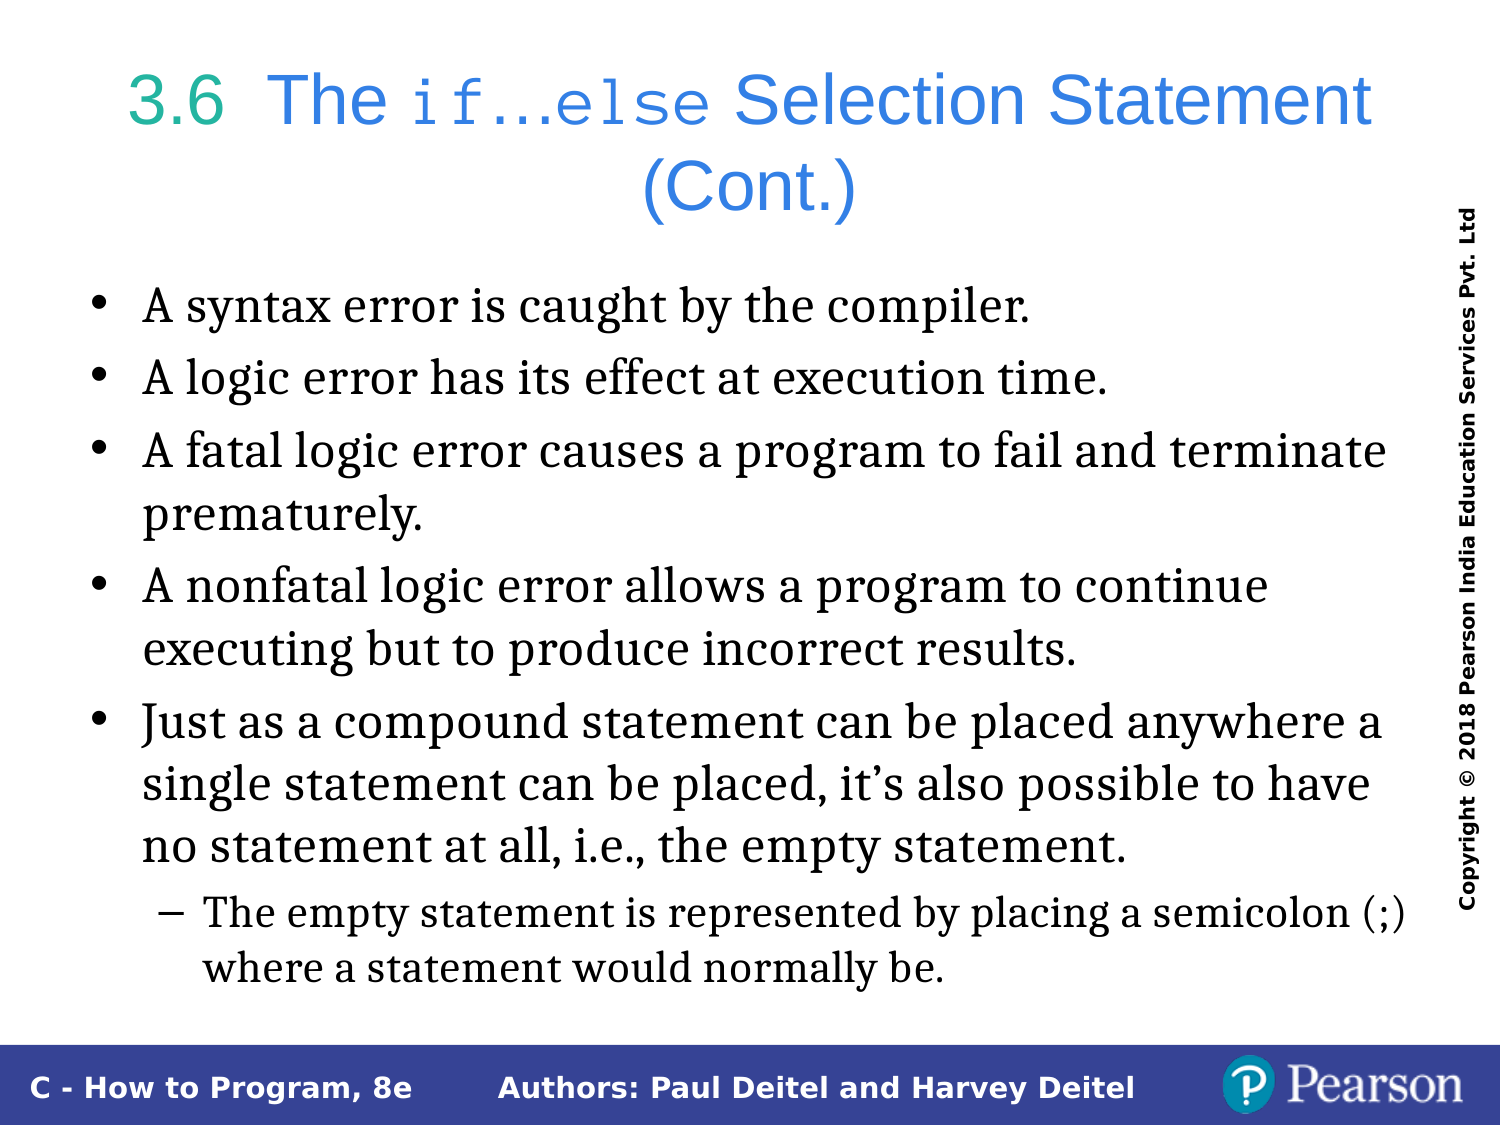

# 3.6  The if…else Selection Statement (Cont.)
A syntax error is caught by the compiler.
A logic error has its effect at execution time.
A fatal logic error causes a program to fail and terminate prematurely.
A nonfatal logic error allows a program to continue executing but to produce incorrect results.
Just as a compound statement can be placed anywhere a single statement can be placed, it’s also possible to have no statement at all, i.e., the empty statement.
The empty statement is represented by placing a semicolon (;) where a statement would normally be.